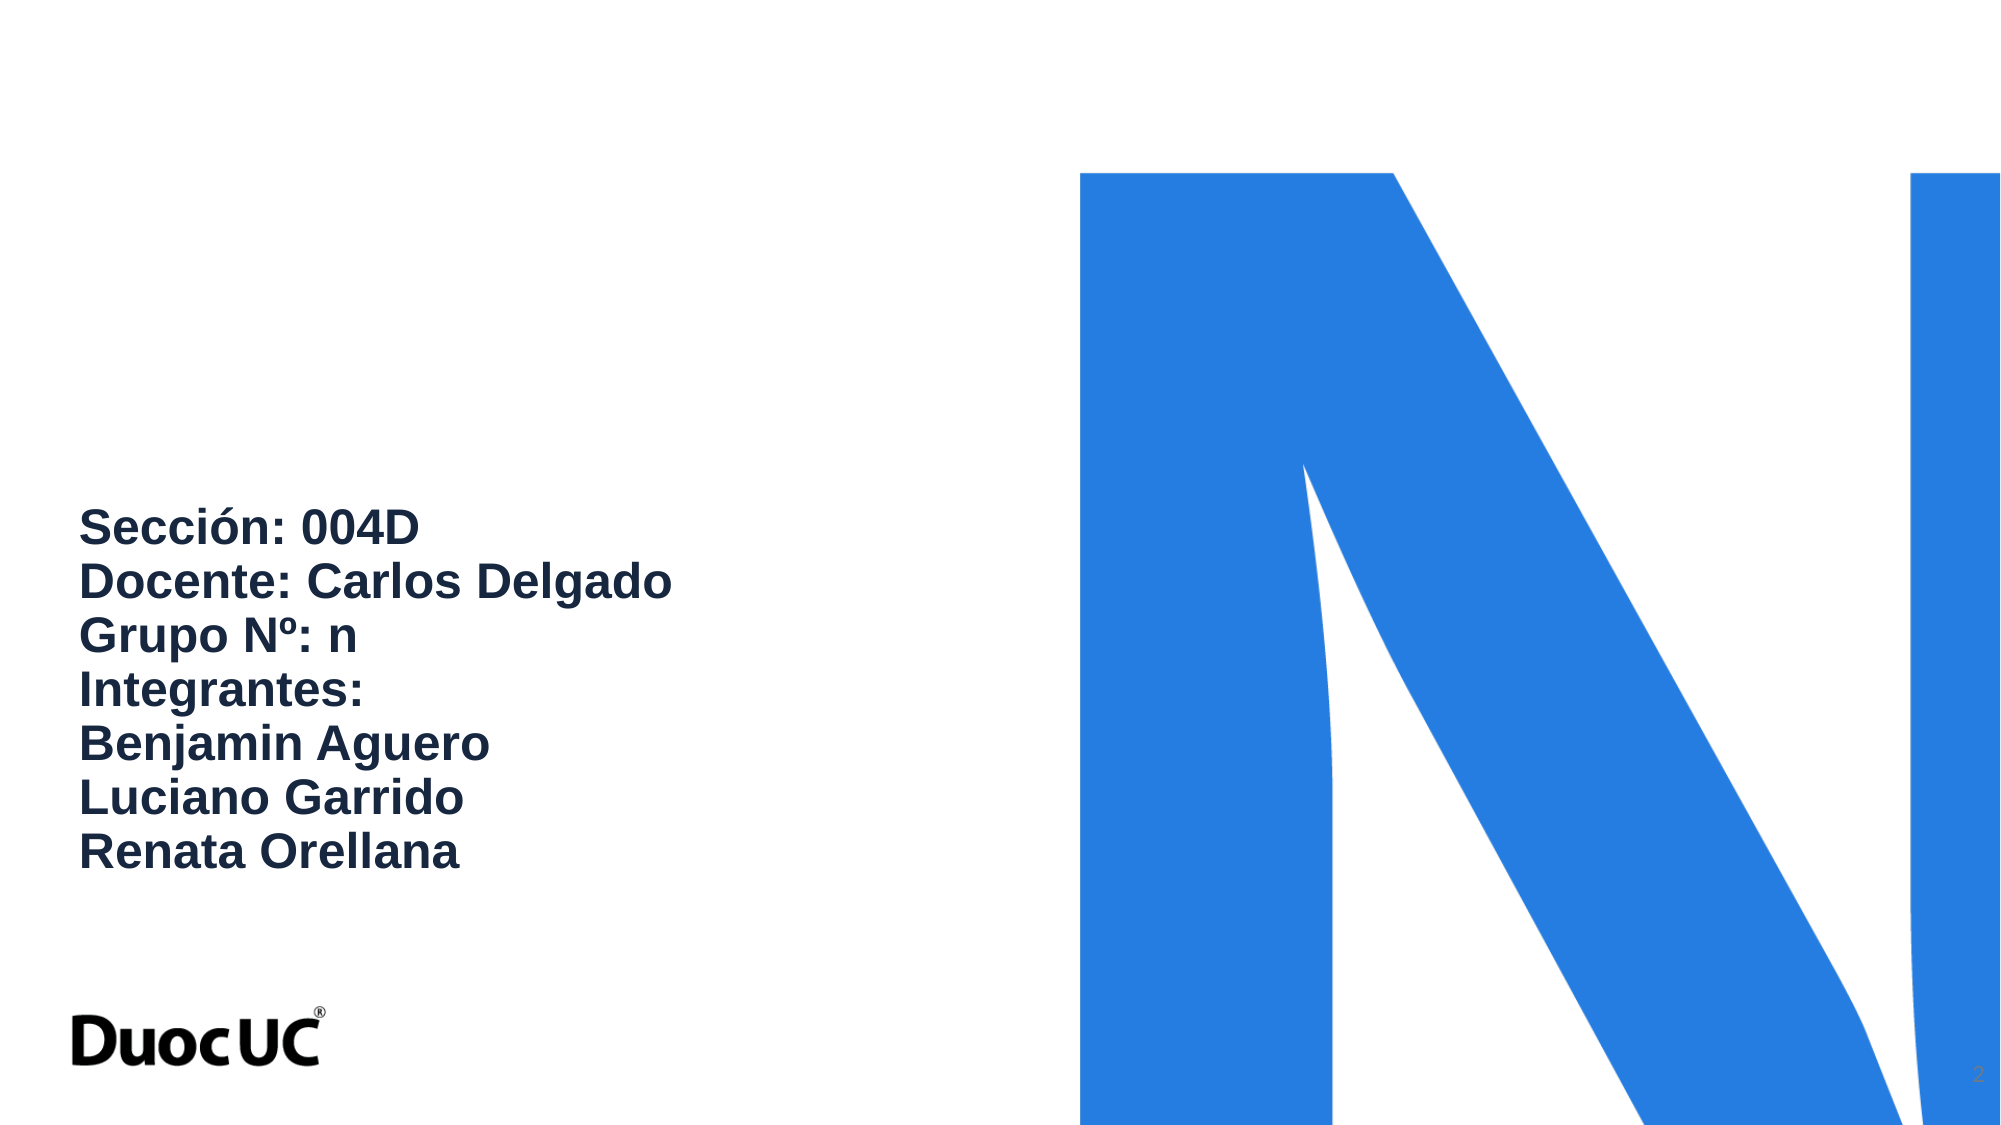

Sección: 004D
Docente: Carlos Delgado
Grupo Nº: n
Integrantes:
Benjamin Aguero
Luciano Garrido
Renata Orellana
2